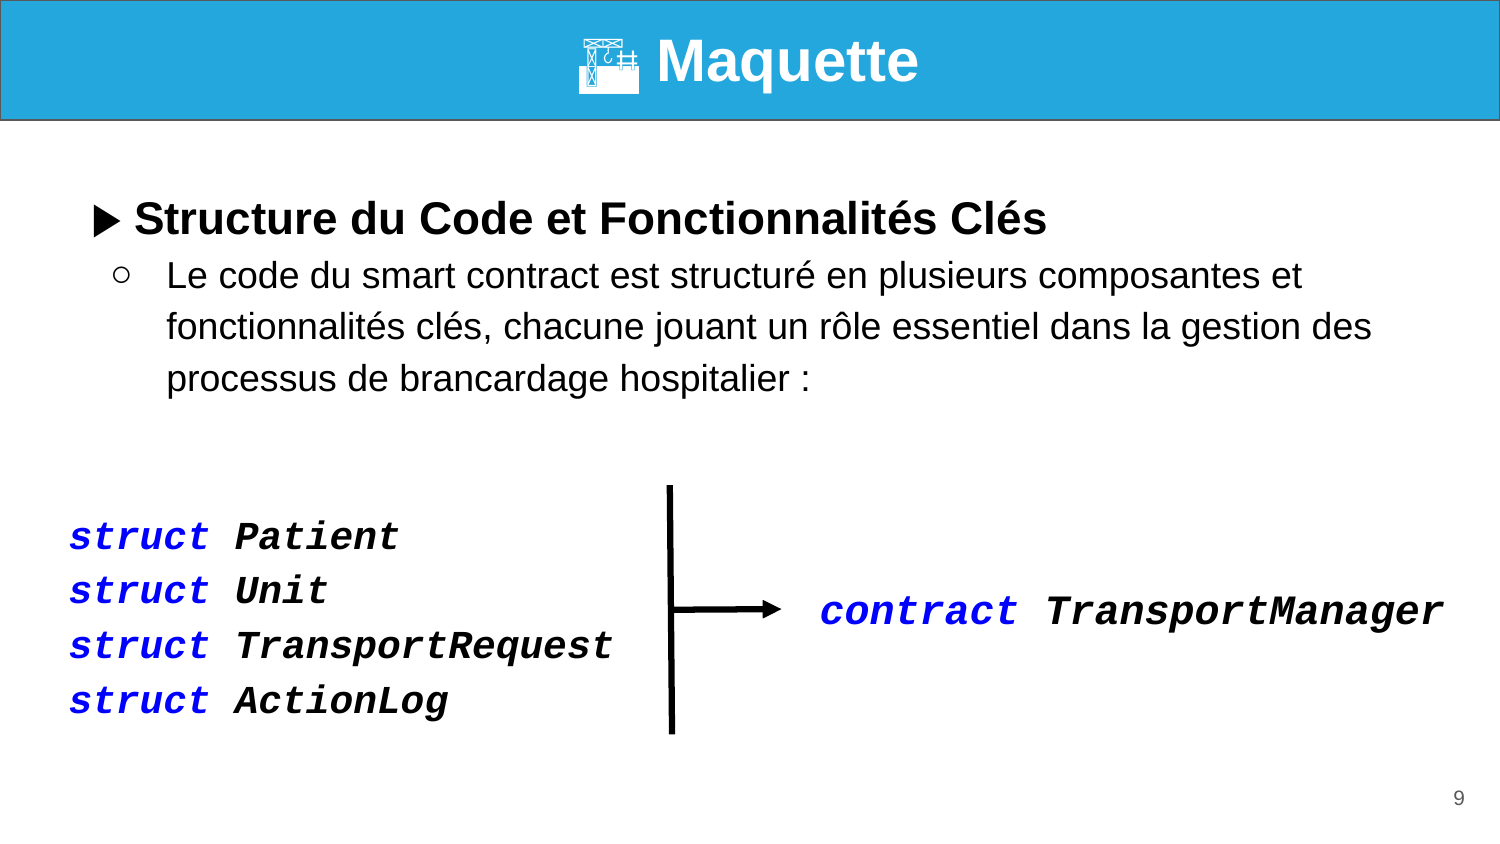

# 🏗️ Maquette
▶ Structure du Code et Fonctionnalités Clés
Le code du smart contract est structuré en plusieurs composantes et fonctionnalités clés, chacune jouant un rôle essentiel dans la gestion des processus de brancardage hospitalier :

struct Patient
struct Unit
struct TransportRequest
struct ActionLog
contract TransportManager
9